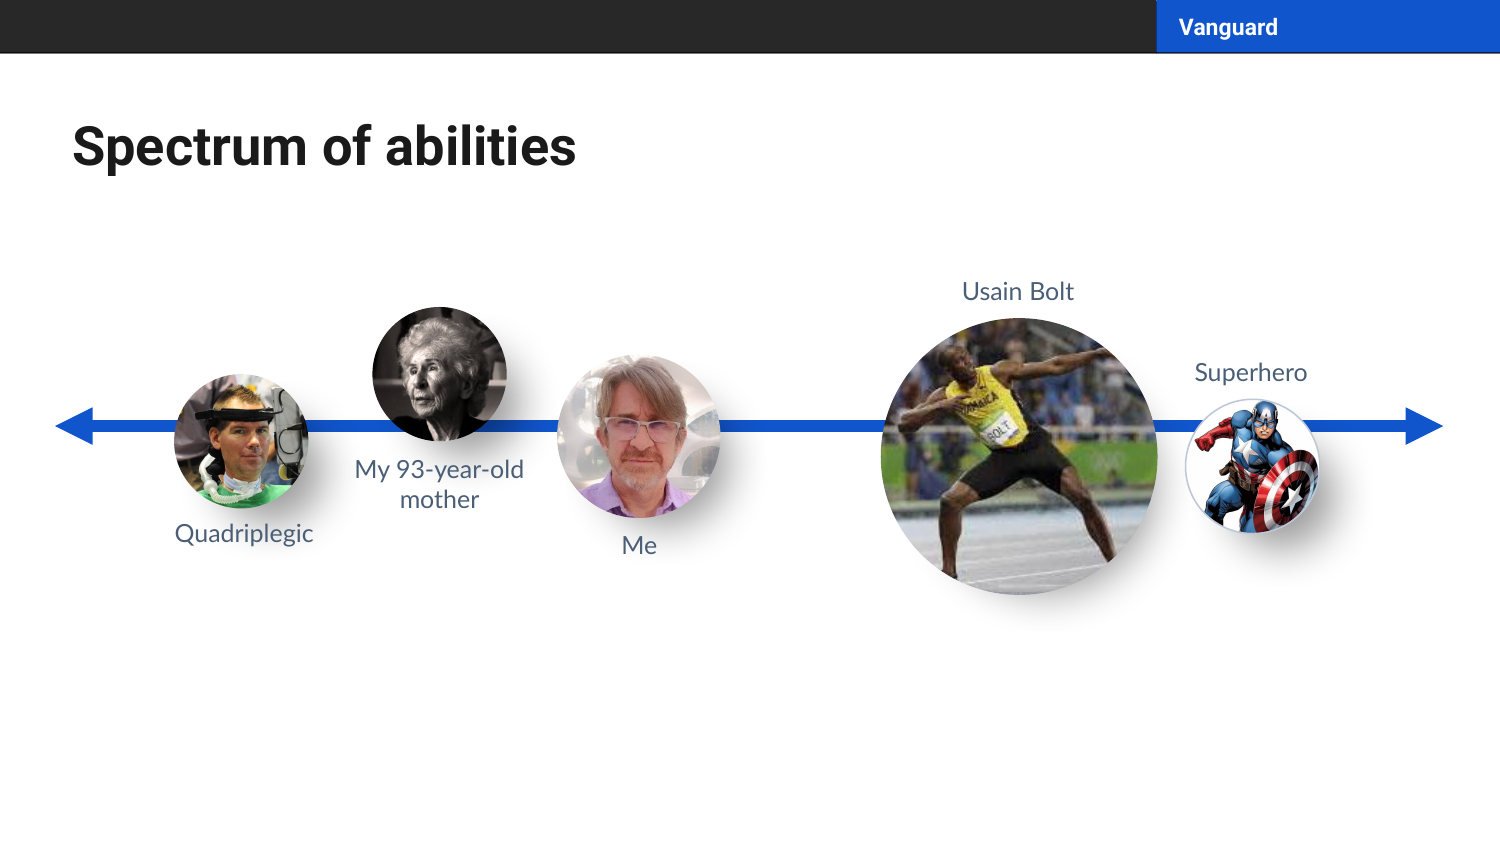

# Spectrum of abilities
Usain Bolt

Superhero

My 93-year-old mother
Quadriplegic
Me
27